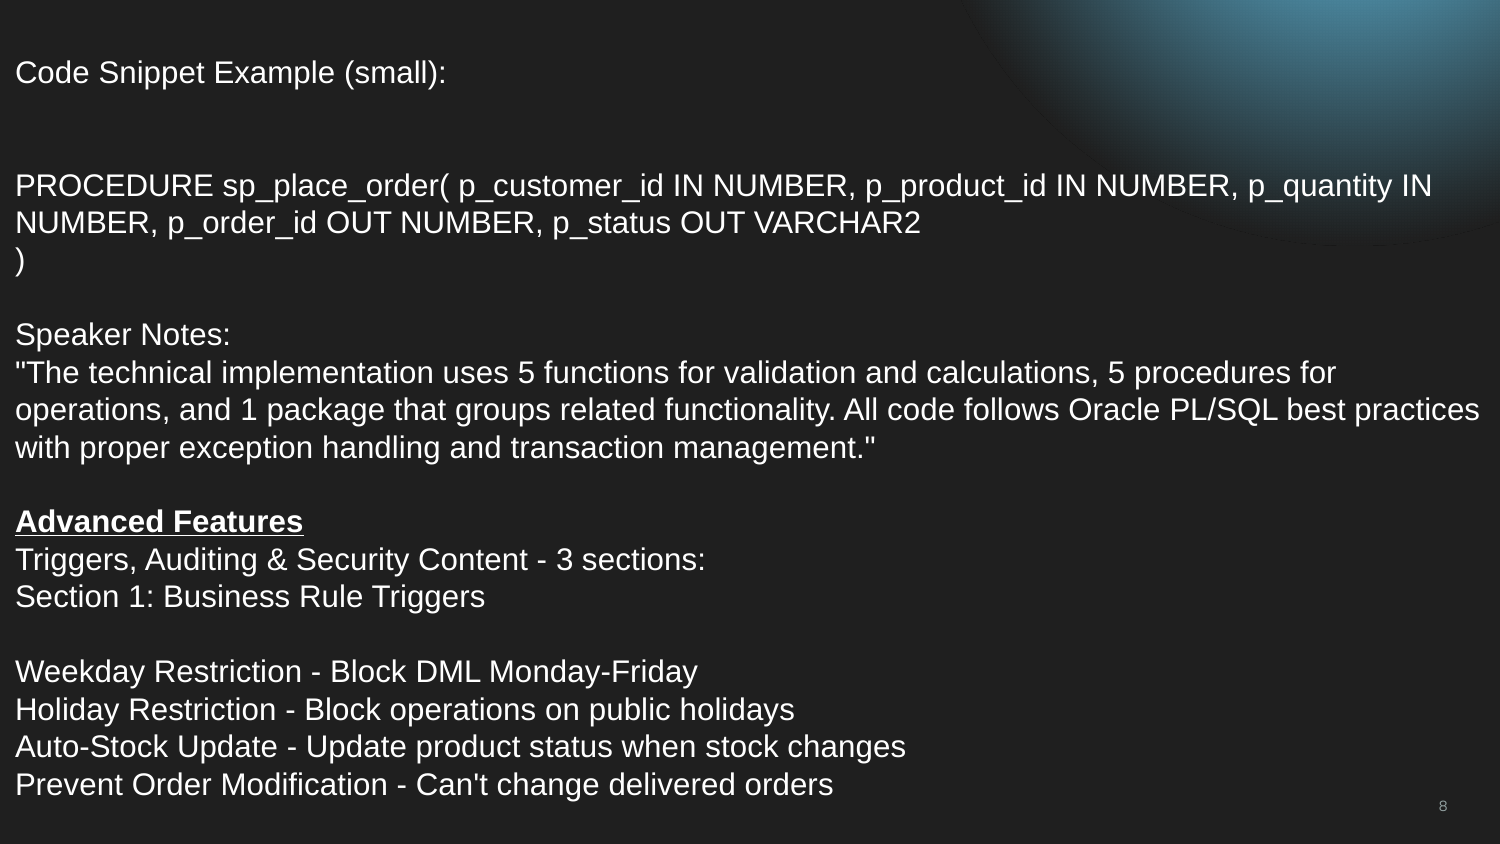

Code Snippet Example (small):

PROCEDURE sp_place_order( p_customer_id IN NUMBER, p_product_id IN NUMBER, p_quantity IN NUMBER, p_order_id OUT NUMBER, p_status OUT VARCHAR2
)

Speaker Notes:
"The technical implementation uses 5 functions for validation and calculations, 5 procedures for operations, and 1 package that groups related functionality. All code follows Oracle PL/SQL best practices with proper exception handling and transaction management."

Advanced Features
Triggers, Auditing & Security Content - 3 sections:
Section 1: Business Rule Triggers

Weekday Restriction - Block DML Monday-Friday
Holiday Restriction - Block operations on public holidays
Auto-Stock Update - Update product status when stock changes
Prevent Order Modification - Can't change delivered orders